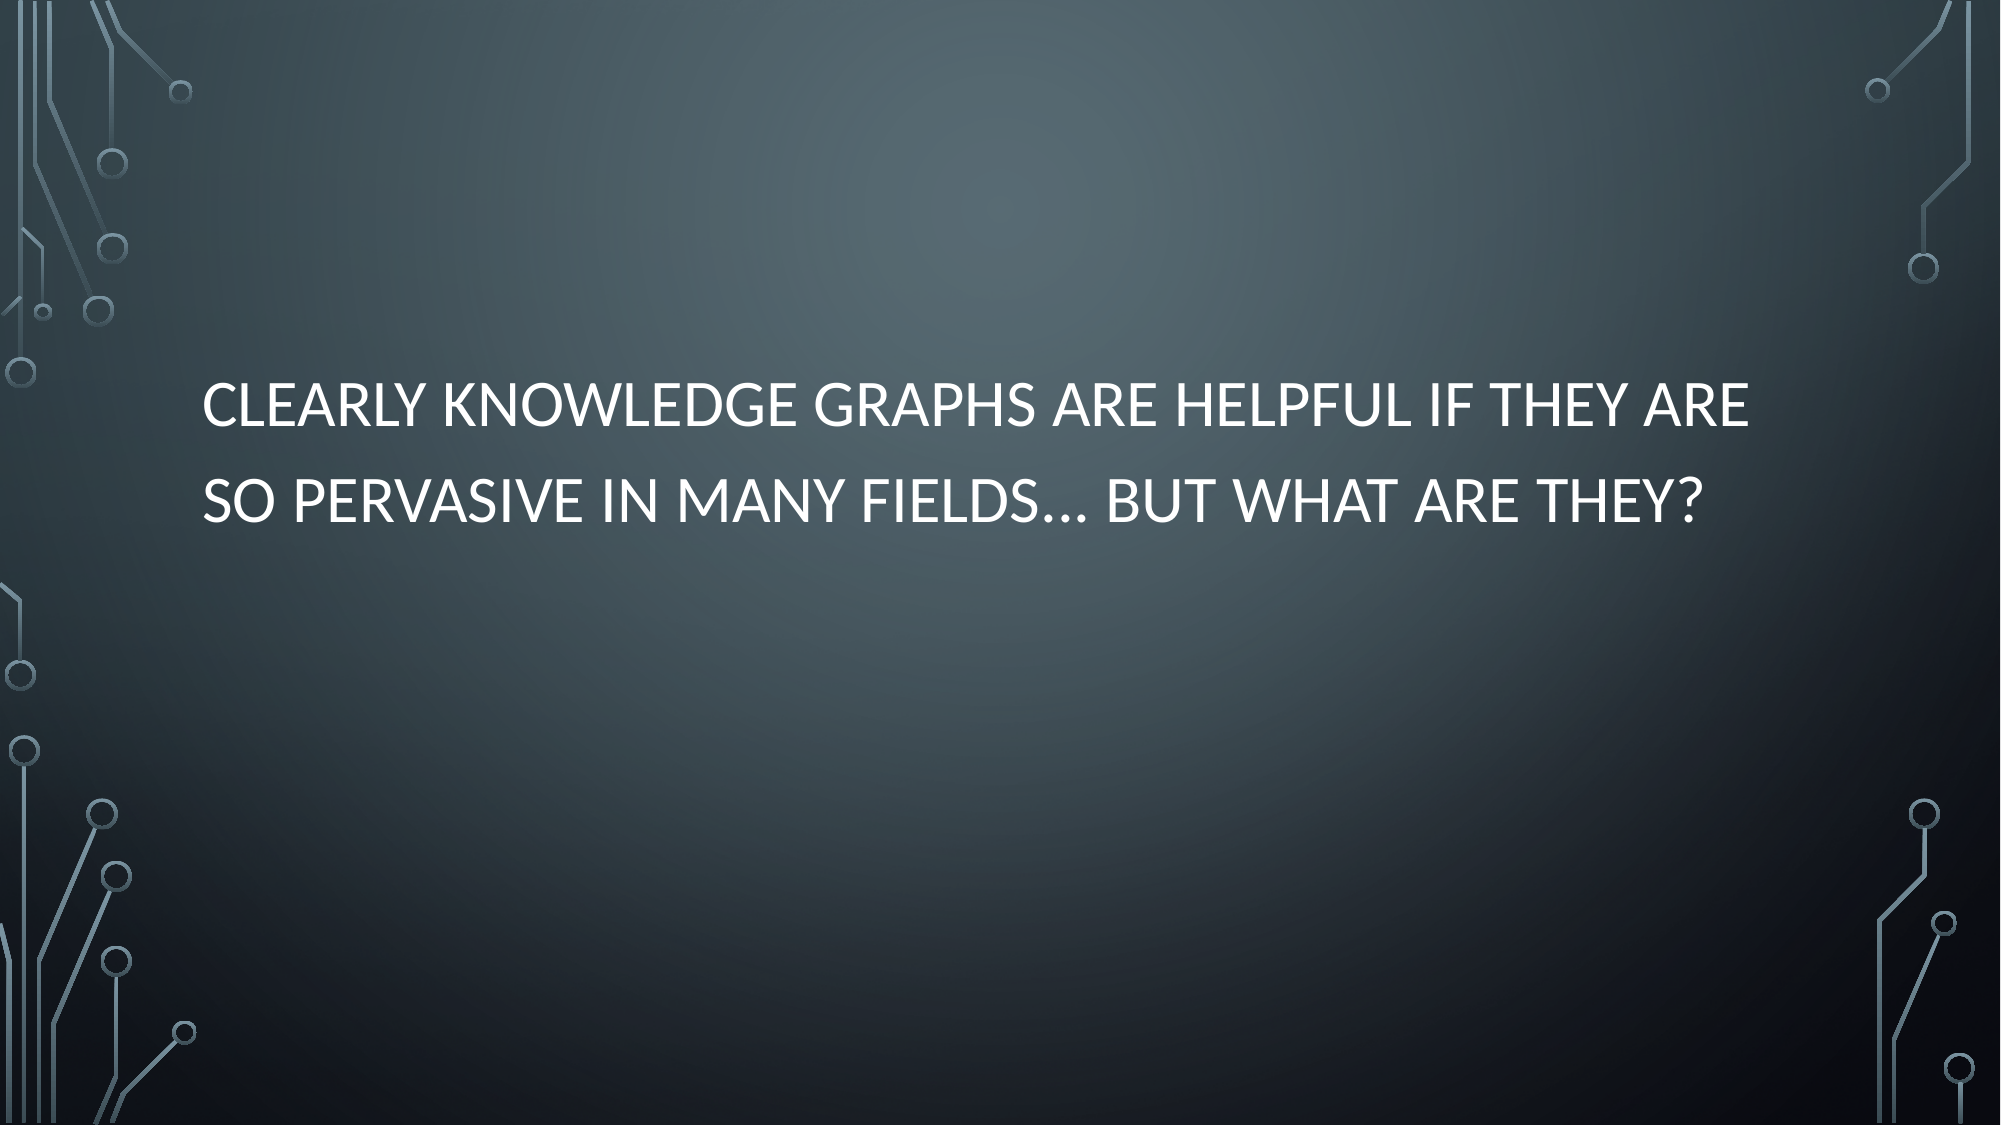

Clearly Knowledge Graphs are helpful if they are so pervasive in many fields... But what are they?